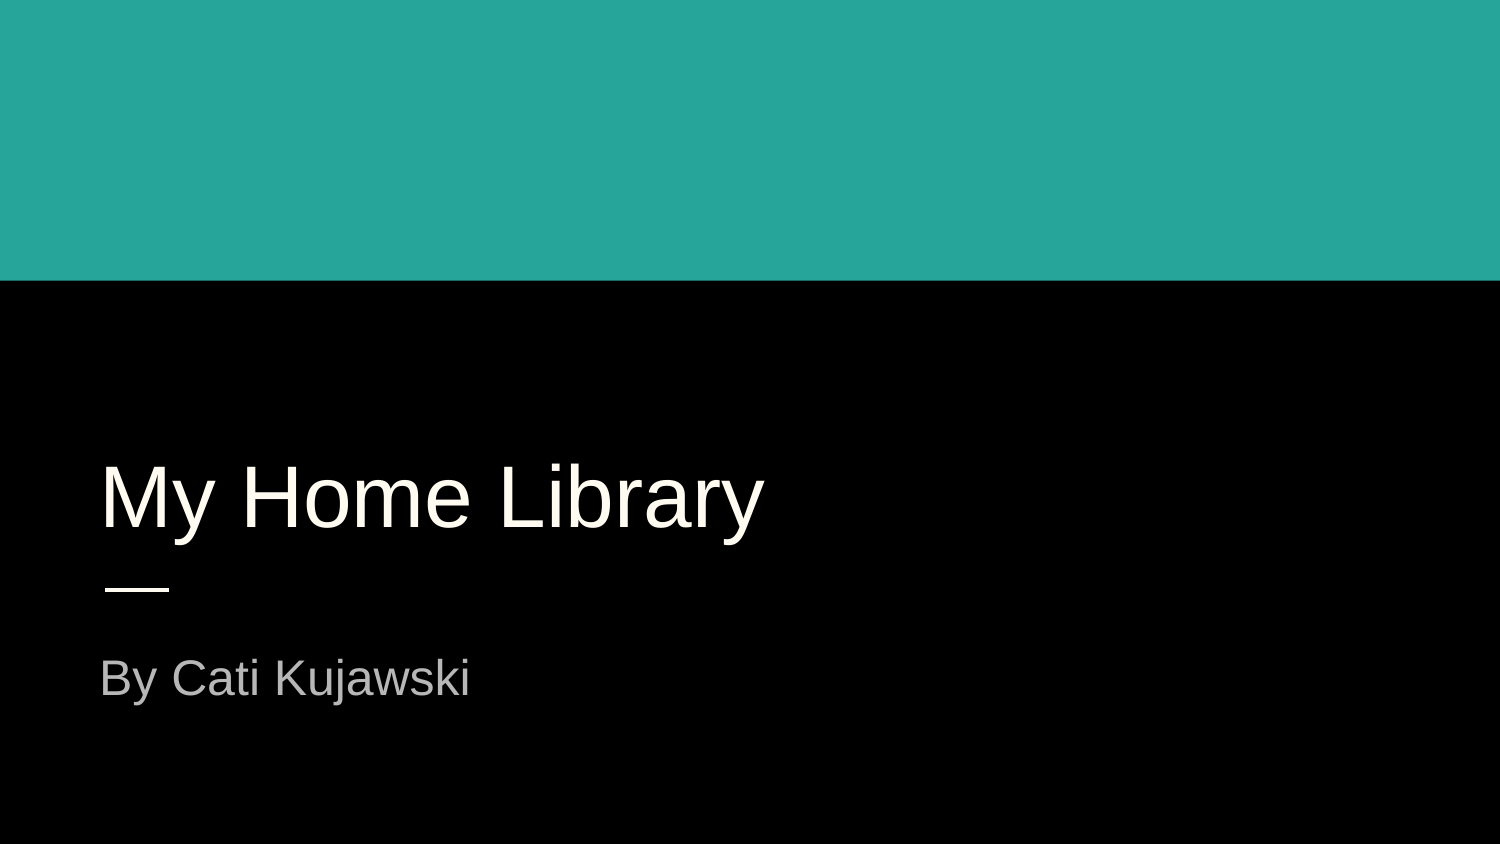

# My Home Library
By Cati Kujawski